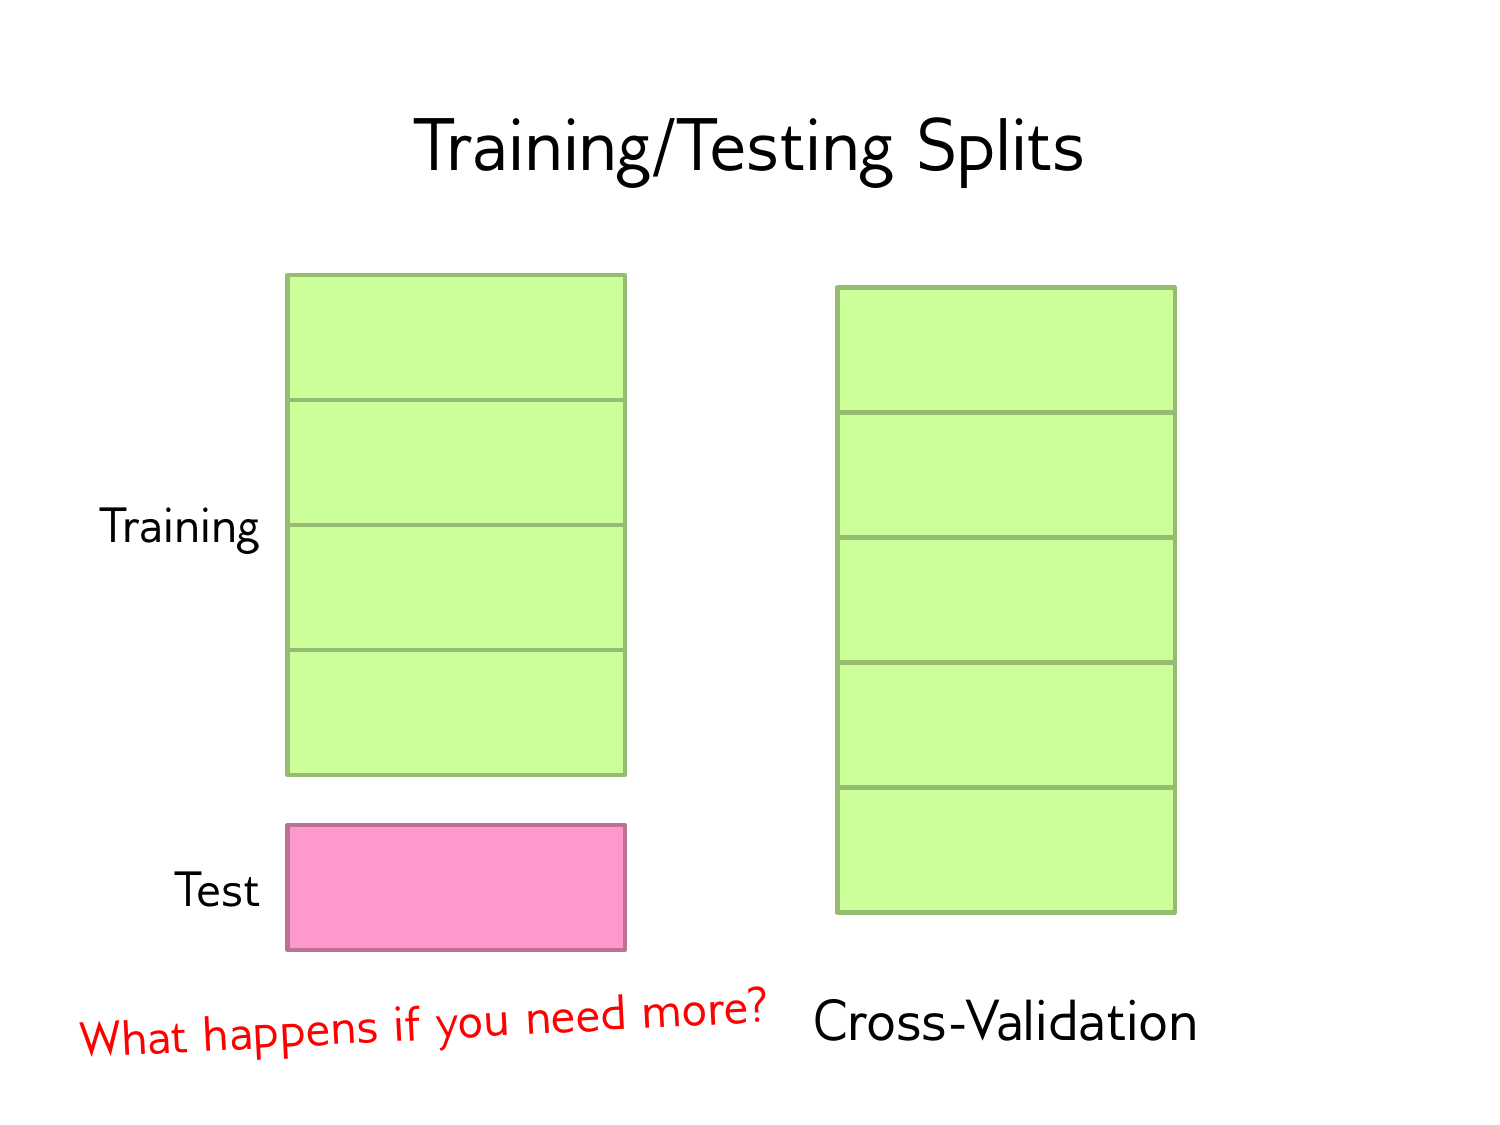

Training/Testing Splits

Training

Test
Cross-Validation
What happens if you need more?